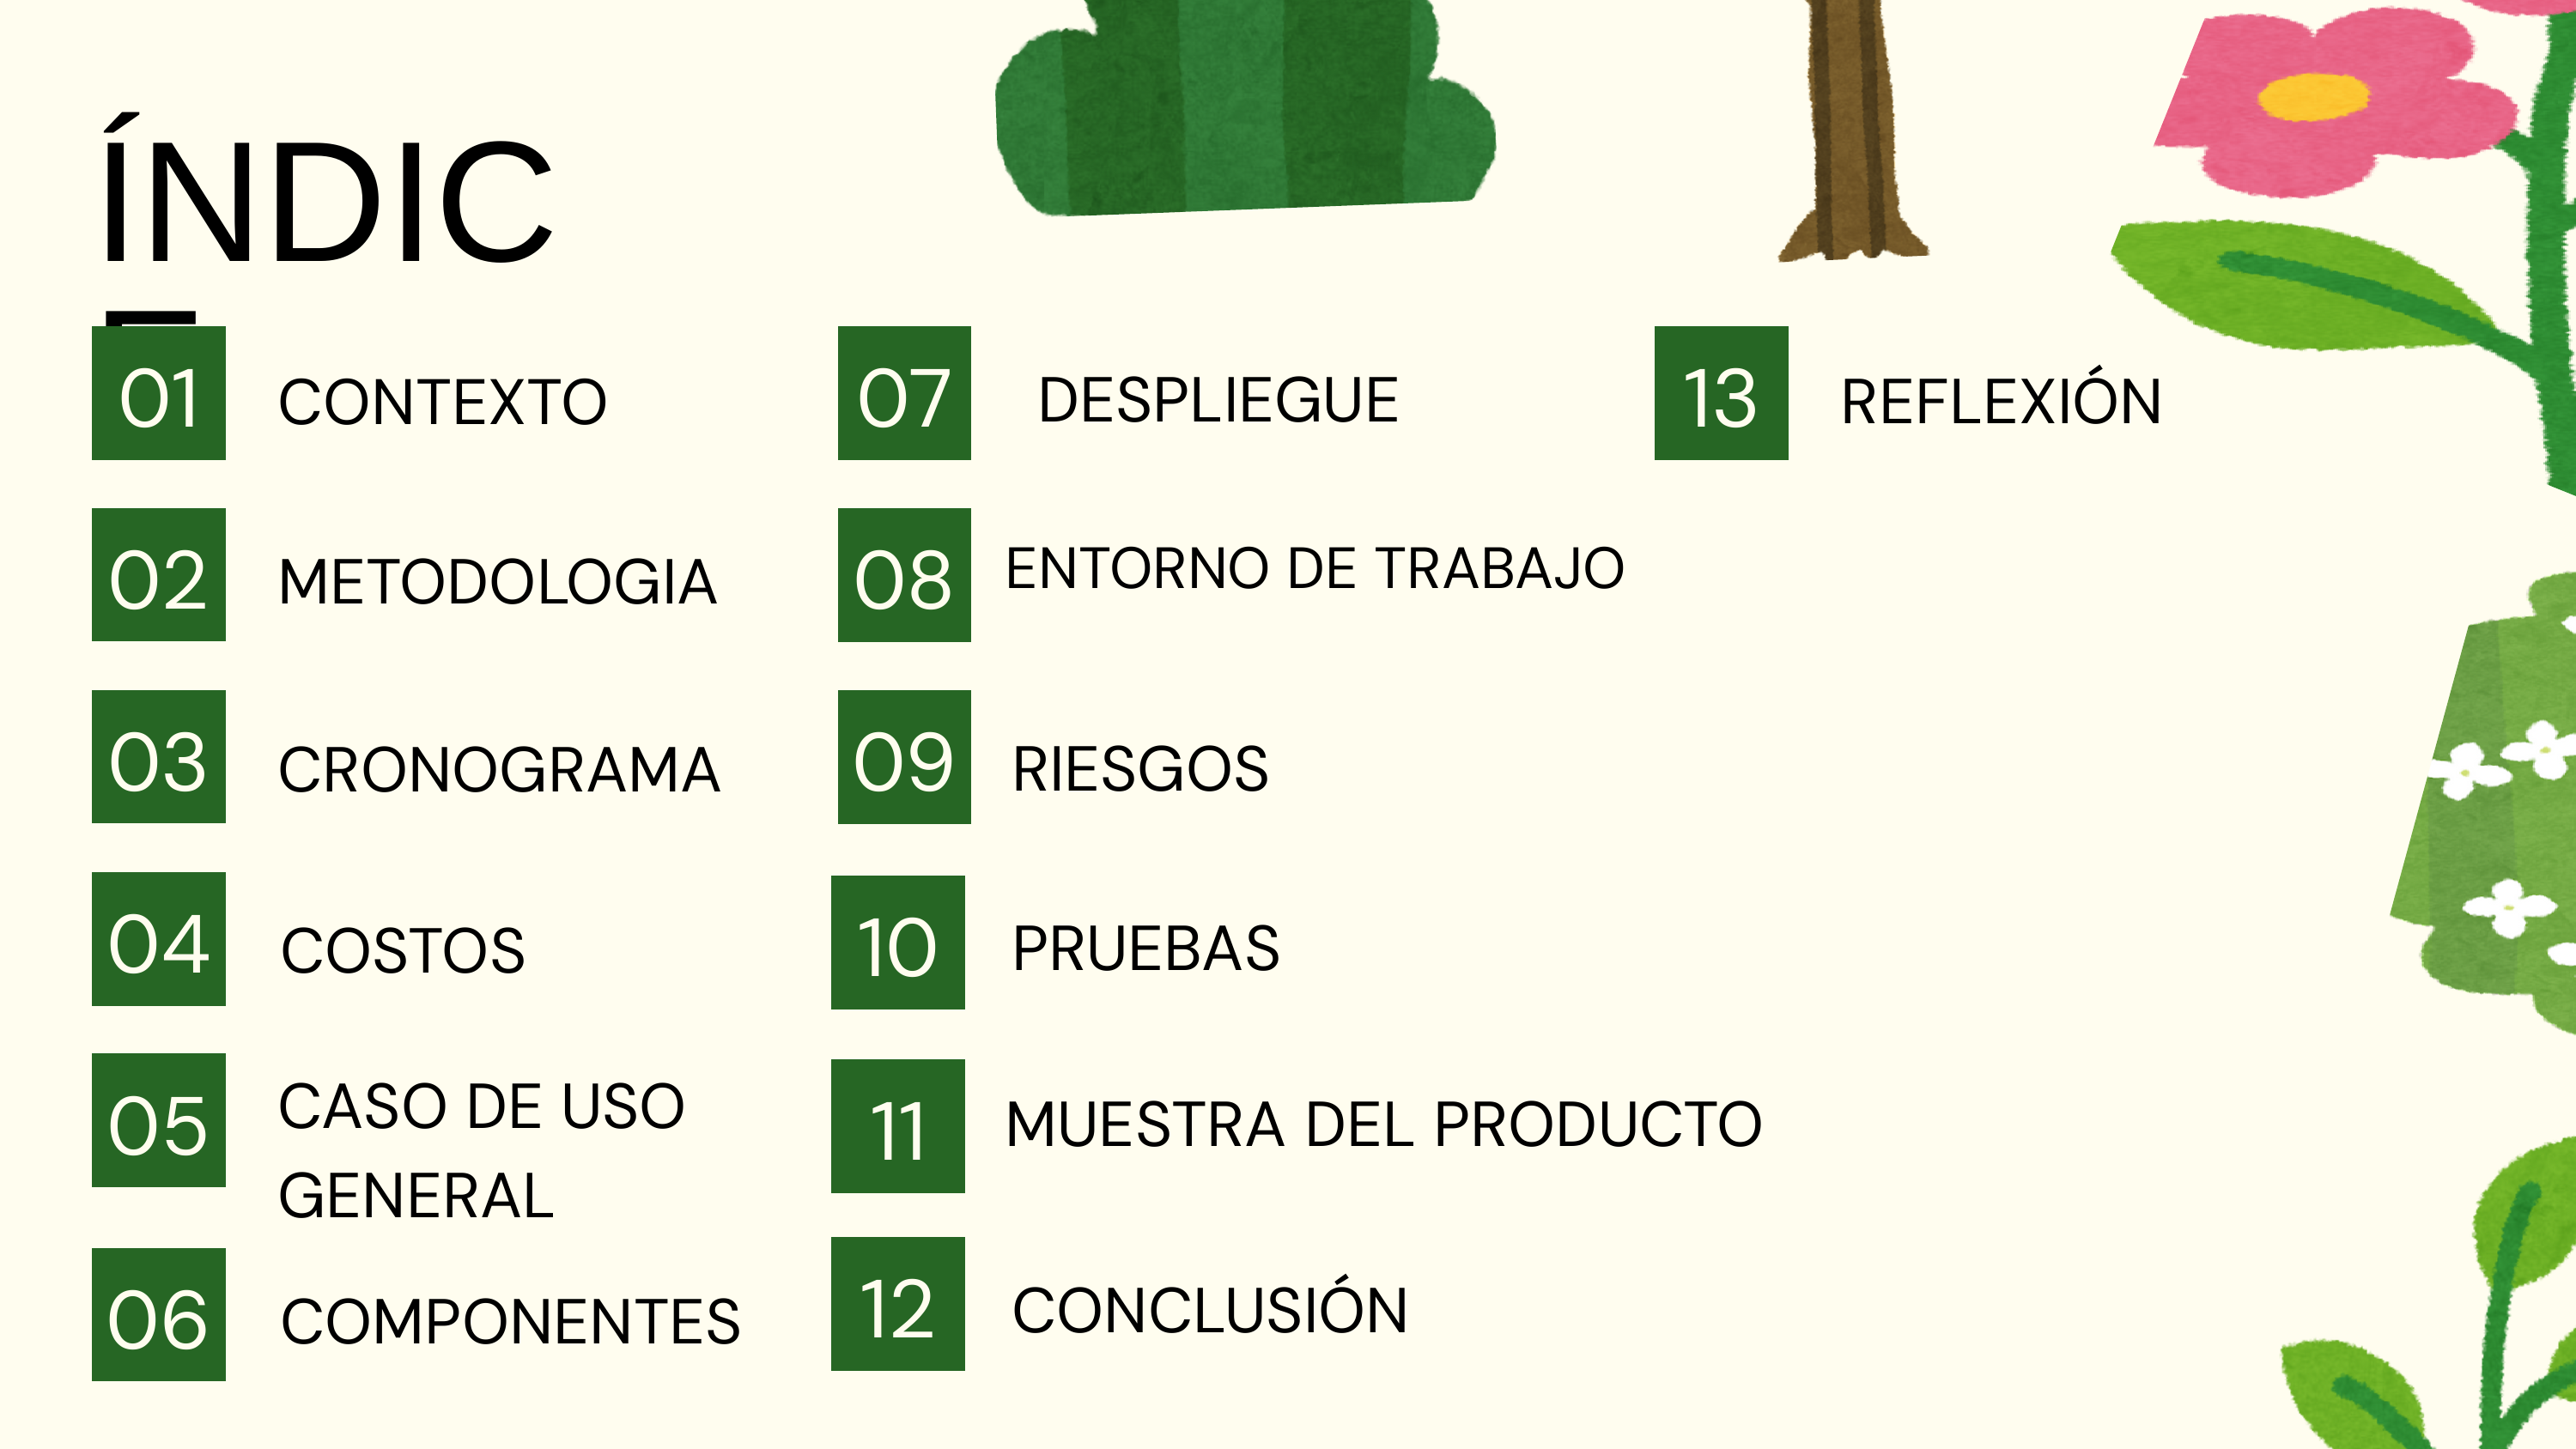

ÍNDICE

01
CONTEXTO

07

13
REFLEXIÓN
DESPLIEGUE

02

08
ENTORNO DE TRABAJO

METODOLOGIA

03

09
RIESGOS
CRONOGRAMA

04

10
PRUEBAS
COSTOS
CASO DE USO GENERAL

05

11
MUESTRA DEL PRODUCTO

12

06
CONCLUSIÓN
COMPONENTES